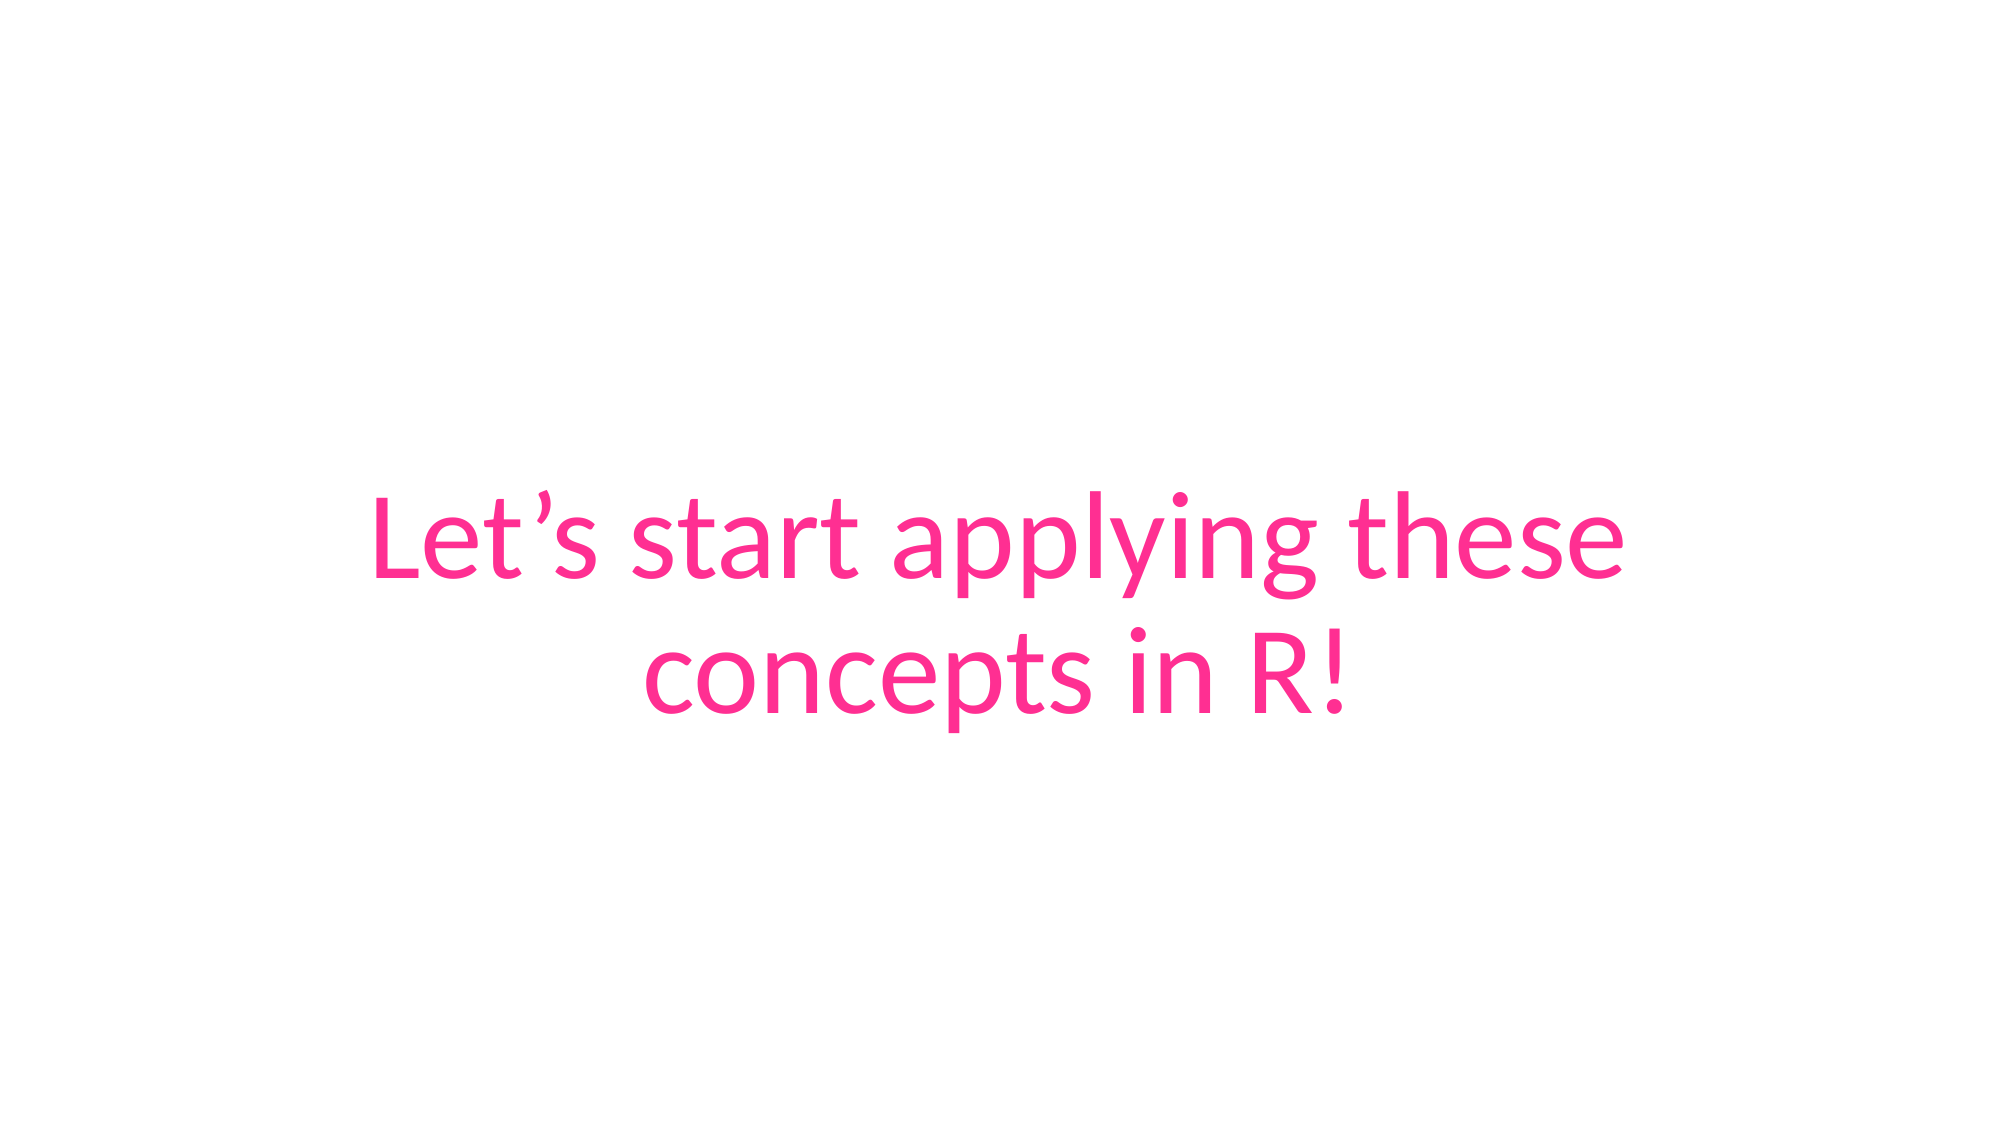

# Let’s start applying these concepts in R!